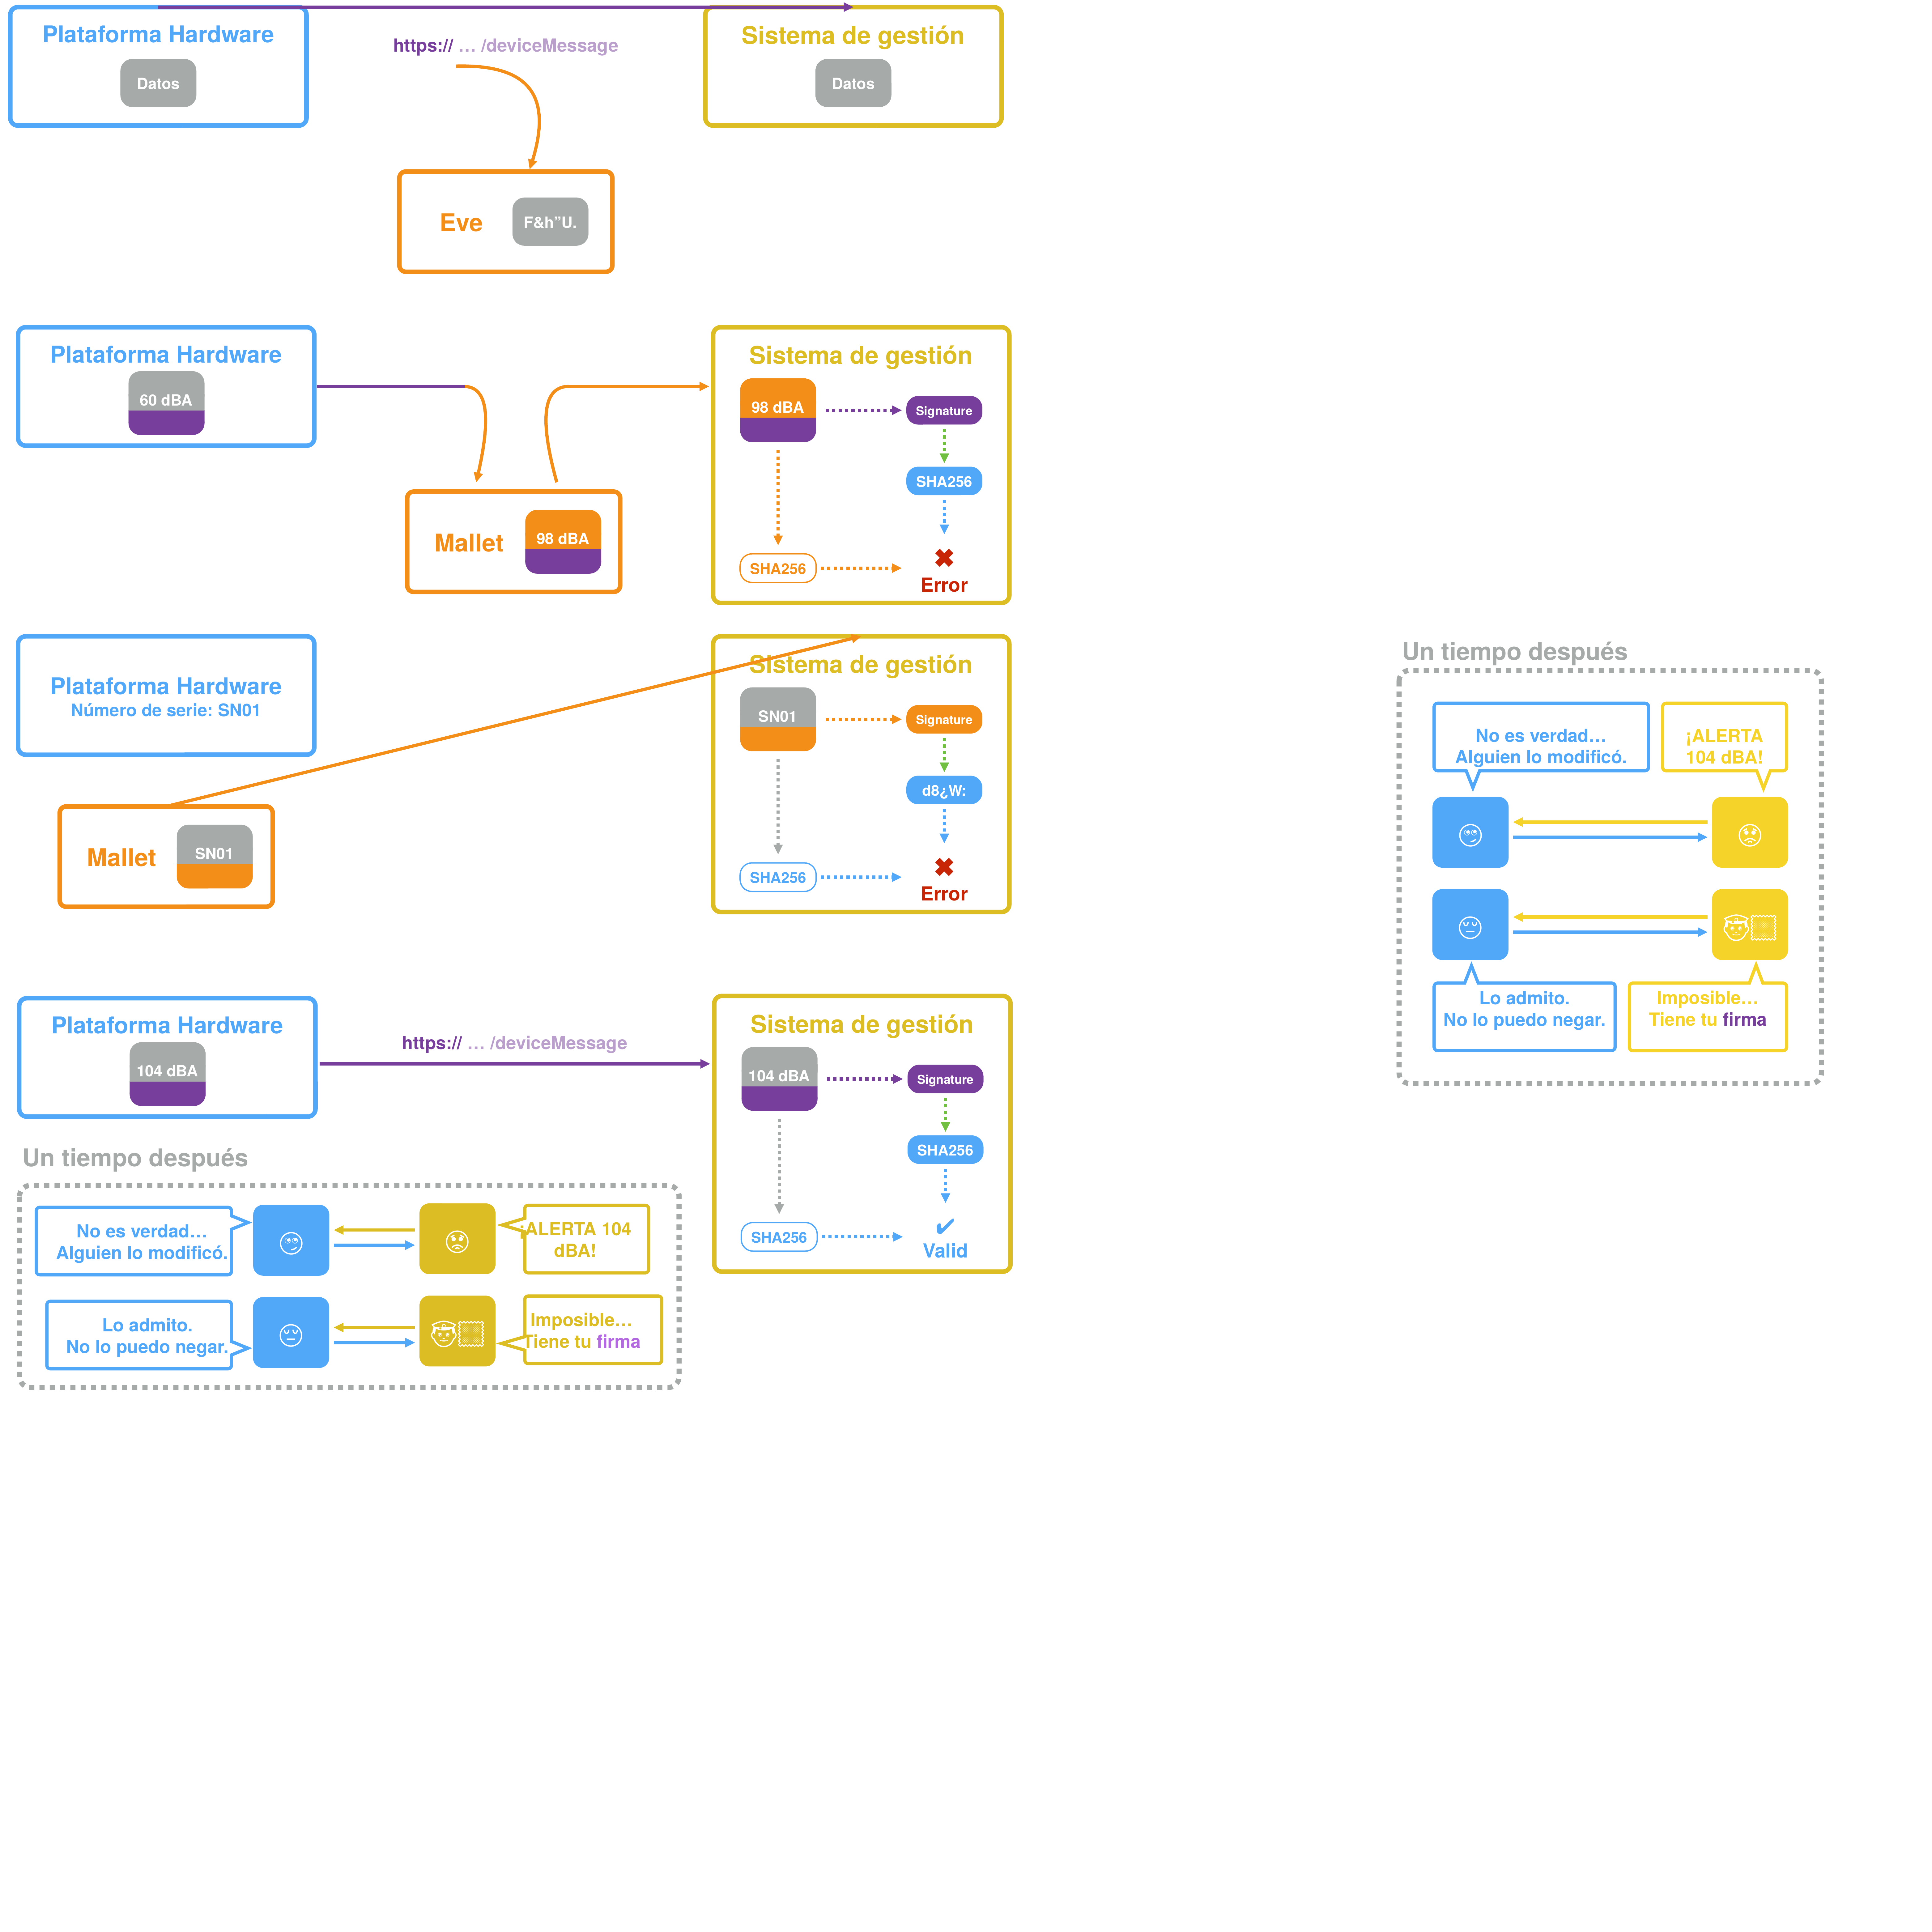

Plataforma Hardware
Sistema de gestión
https:// … /deviceMessage
Datos
Datos

F&h”U.
Eve

Plataforma Hardware
Sistema de gestión

60 dBA

98 dBA

Signature

SHA256

98 dBA

Mallet
✖︎
Error
SHA256

Un tiempo después

No es verdad…
Alguien lo modificó.
¡ALERTA 104 dBA!
🙄
😡

😔
👮🏻

Imposible…
Tiene tu firma
Lo admito.
No lo puedo negar.

Sistema de gestión
Plataforma Hardware
Número de serie: SN01

SN01

Signature

d8¿W:

SN01

Mallet
✖︎
Error
SHA256

Sistema de gestión
Plataforma Hardware
https:// … /deviceMessage

104 dBA

104 dBA

Signature

SHA256
Un tiempo después

😡
🙄
¡ALERTA 104 dBA!
No es verdad…
Alguien lo modificó.

👮🏻
Imposible…
Tiene tu firma
😔
Lo admito.
No lo puedo negar.

✔︎
Valid
SHA256